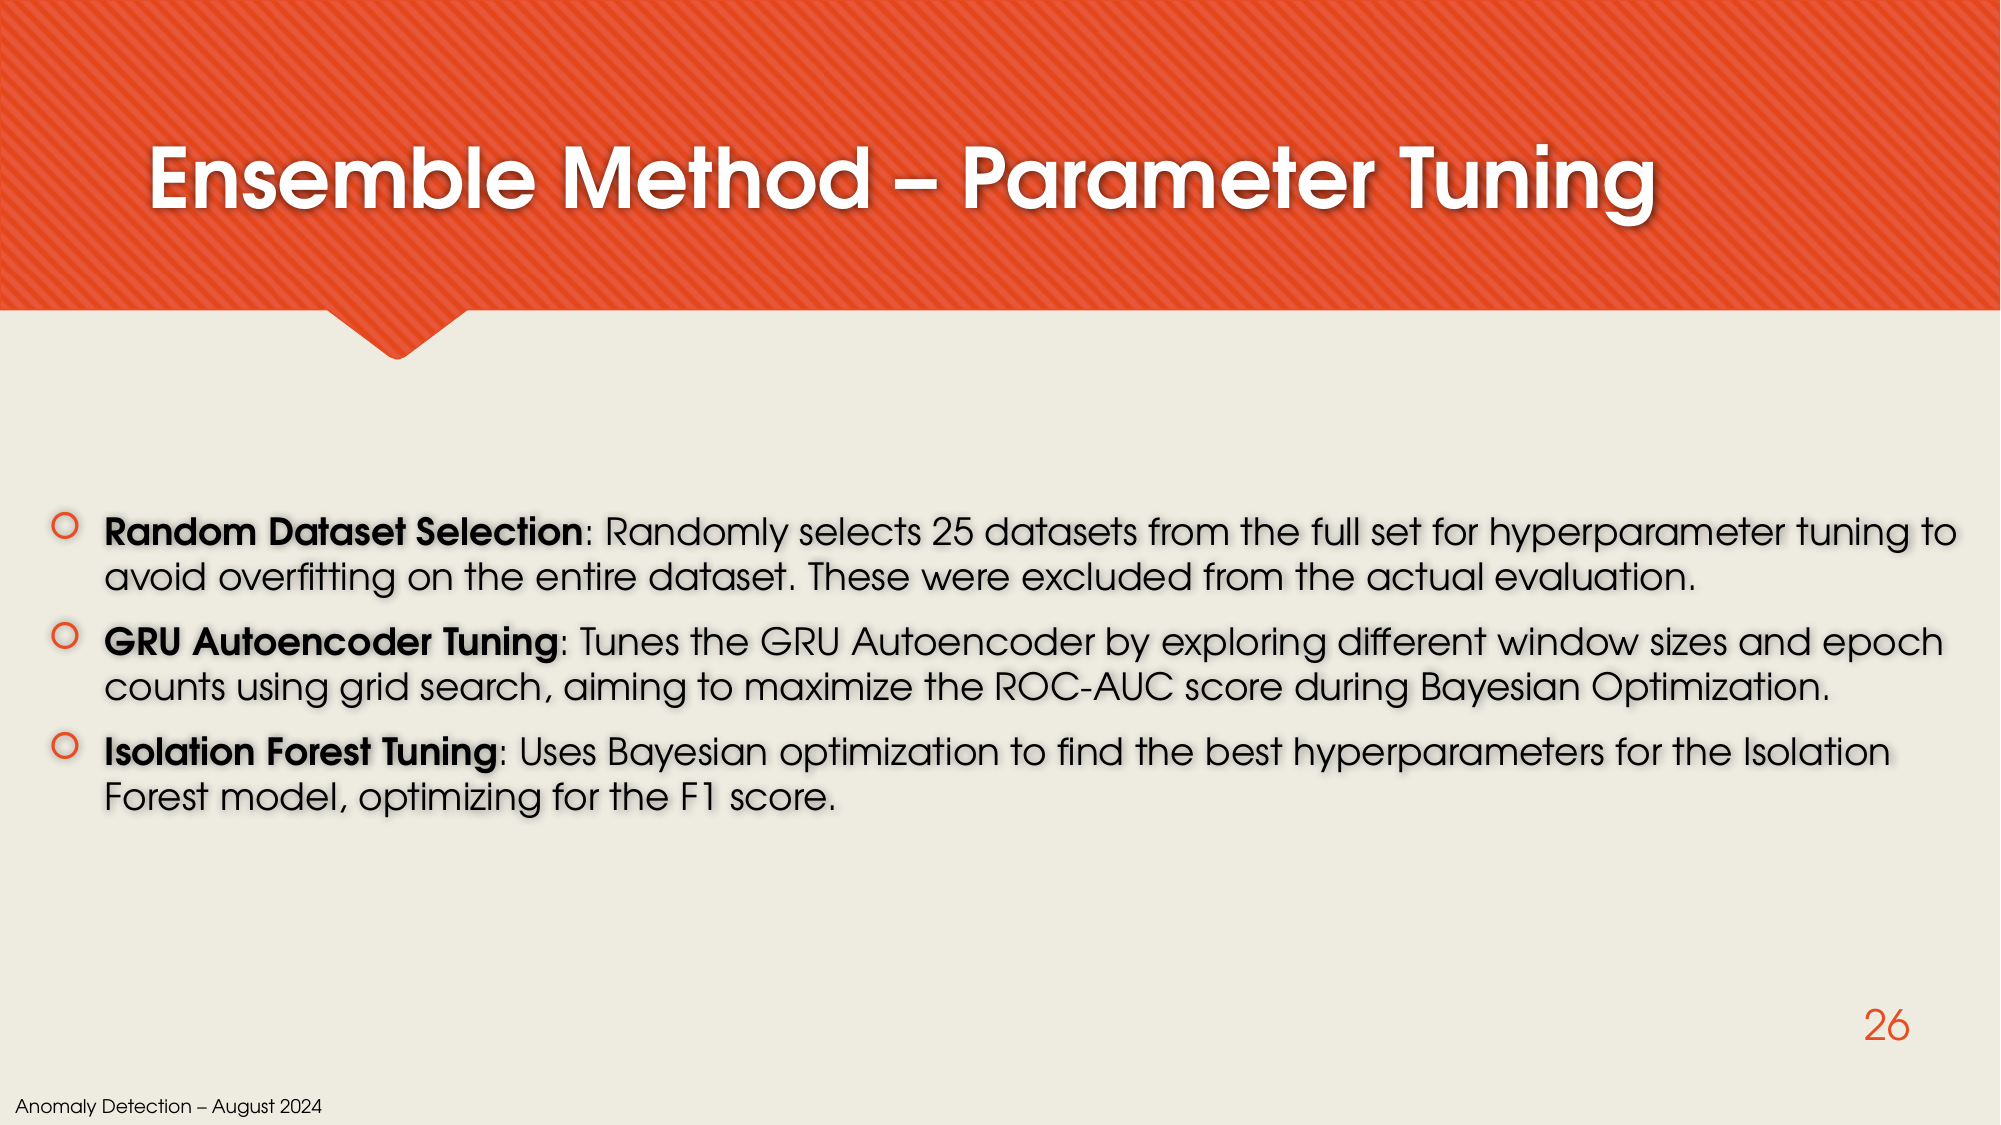

# Ensemble Method – Parameter Tuning
Random Dataset Selection: Randomly selects 25 datasets from the full set for hyperparameter tuning to avoid overfitting on the entire dataset. These were excluded from the actual evaluation.
GRU Autoencoder Tuning: Tunes the GRU Autoencoder by exploring different window sizes and epoch counts using grid search, aiming to maximize the ROC-AUC score during Bayesian Optimization.
Isolation Forest Tuning: Uses Bayesian optimization to find the best hyperparameters for the Isolation Forest model, optimizing for the F1 score.
26
Anomaly Detection – August 2024